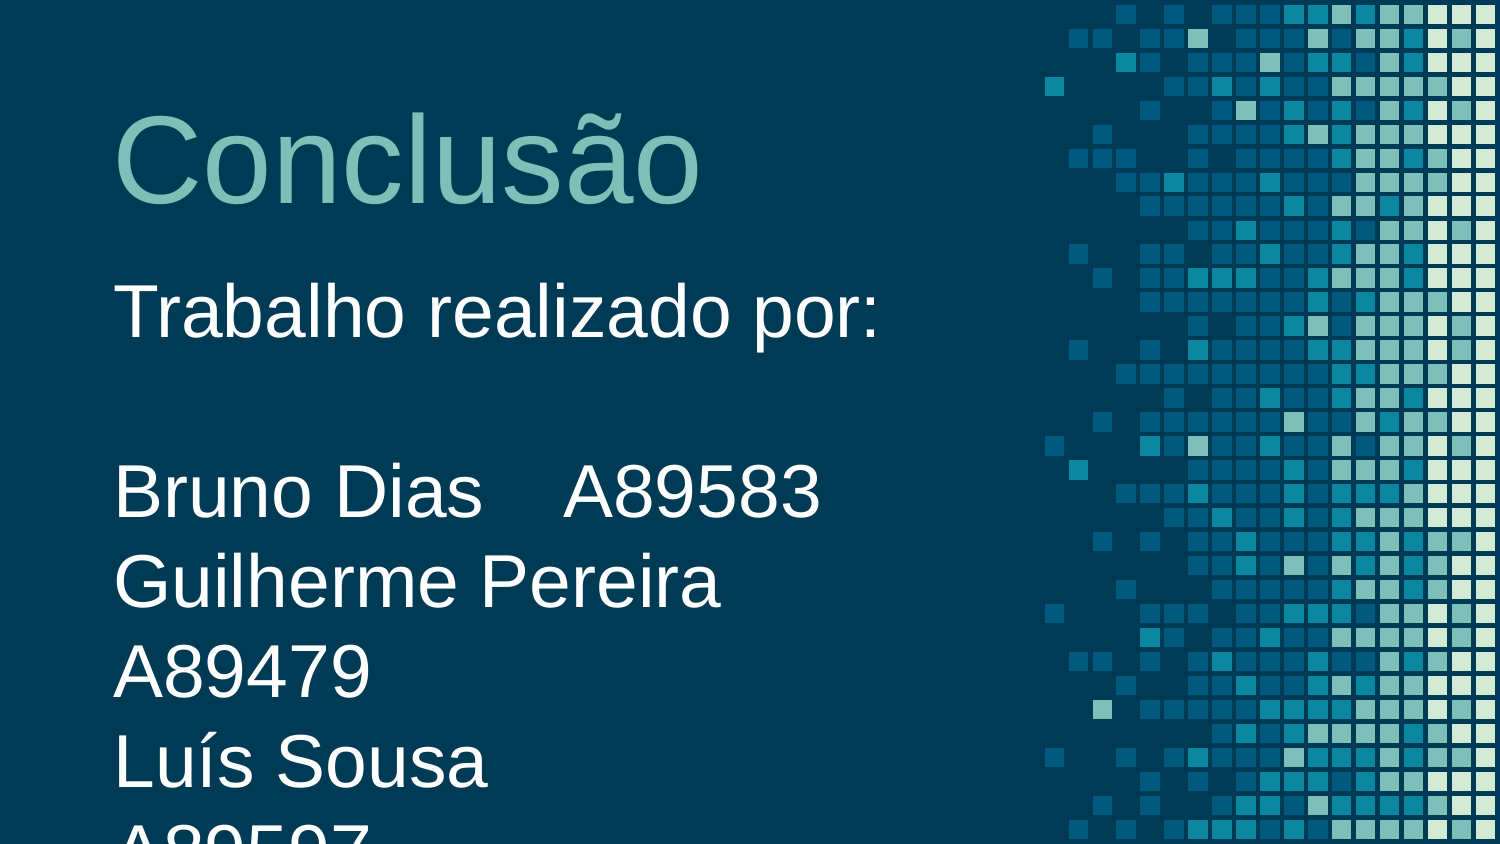

# Conclusão
Trabalho realizado por:

Bruno Dias	A89583
Guilherme Pereira	A89479
Luís Sousa		A89597
Pedro Barbosa		A89529